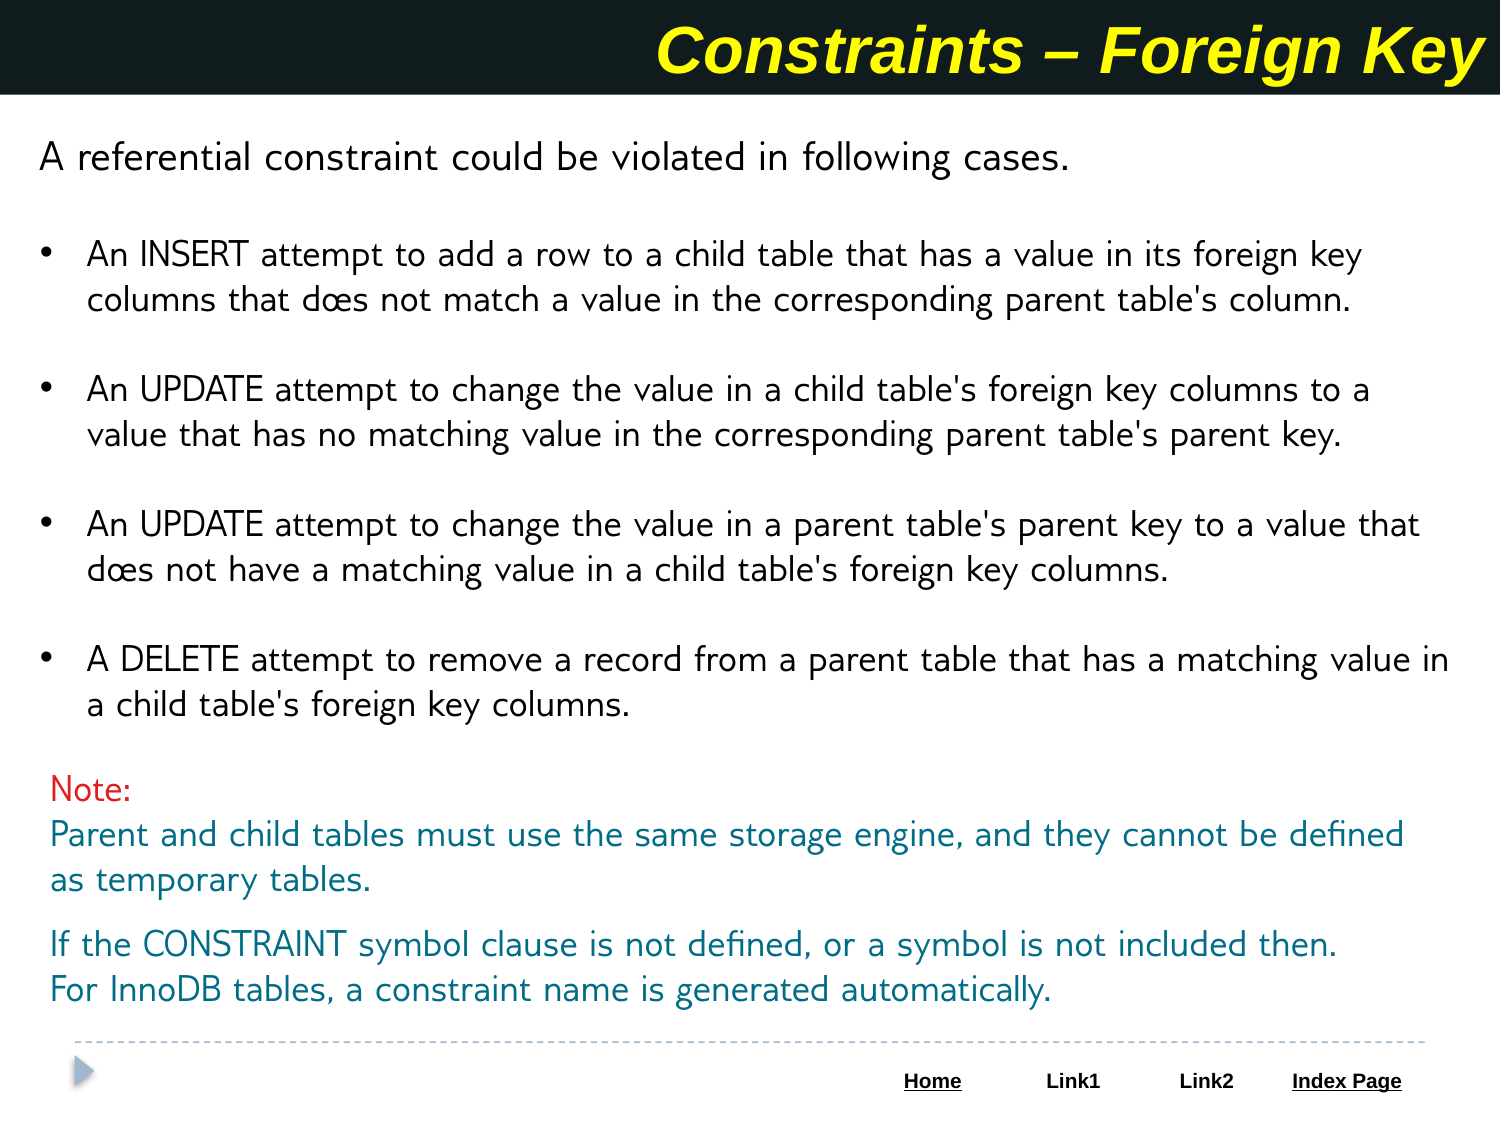

Constraints – Foreign Key
A referential constraint could be violated in following cases.

An INSERT attempt to add a row to a child table that has a value in its foreign key columns that does not match a value in the corresponding parent table's column.

An UPDATE attempt to change the value in a child table's foreign key columns to a value that has no matching value in the corresponding parent table's parent key.

An UPDATE attempt to change the value in a parent table's parent key to a value that does not have a matching value in a child table's foreign key columns.

A DELETE attempt to remove a record from a parent table that has a matching value in a child table's foreign key columns.
Note:
Parent and child tables must use the same storage engine, and they cannot be defined as temporary tables.

If the CONSTRAINT symbol clause is not defined, or a symbol is not included then.
For InnoDB tables, a constraint name is generated automatically.